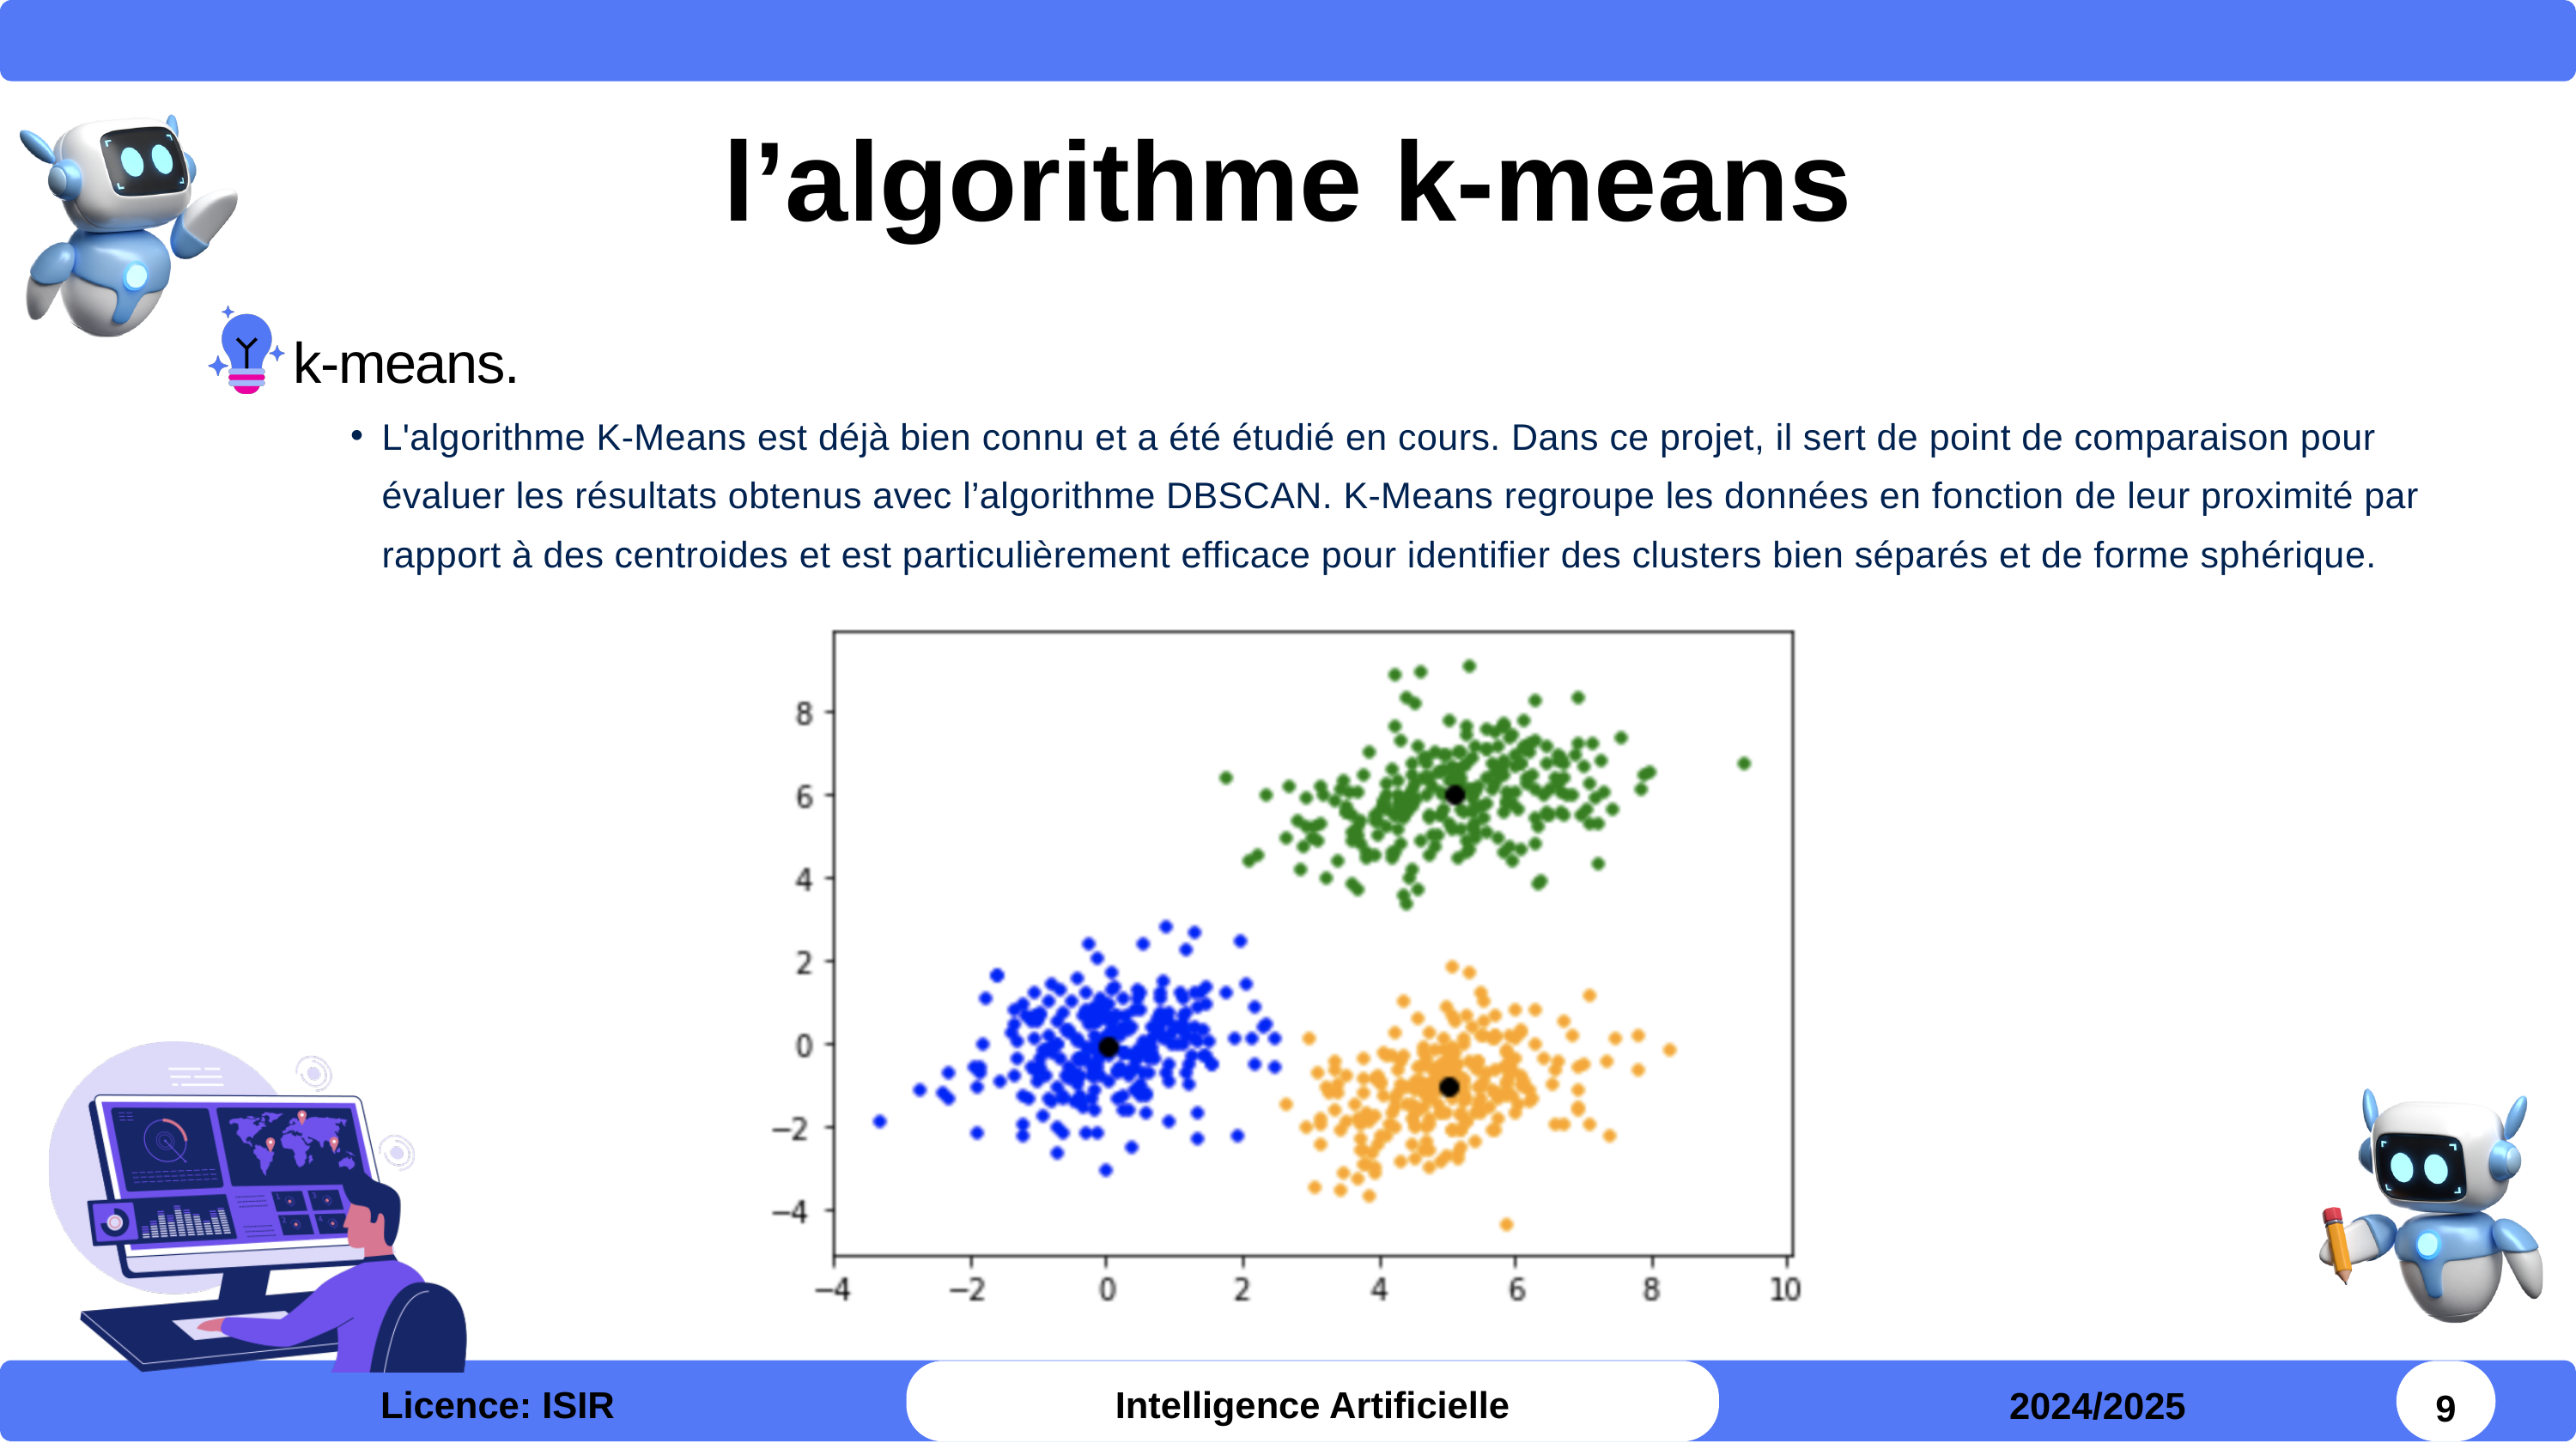

l’algorithme k-means

k-means.
L'algorithme K-Means est déjà bien connu et a été étudié en cours. Dans ce projet, il sert de point de comparaison pour évaluer les résultats obtenus avec l’algorithme DBSCAN. K-Means regroupe les données en fonction de leur proximité par rapport à des centroides et est particulièrement efficace pour identifier des clusters bien séparés et de forme sphérique.

9
Licence: ISIR
Intelligence Artificielle
2024/2025